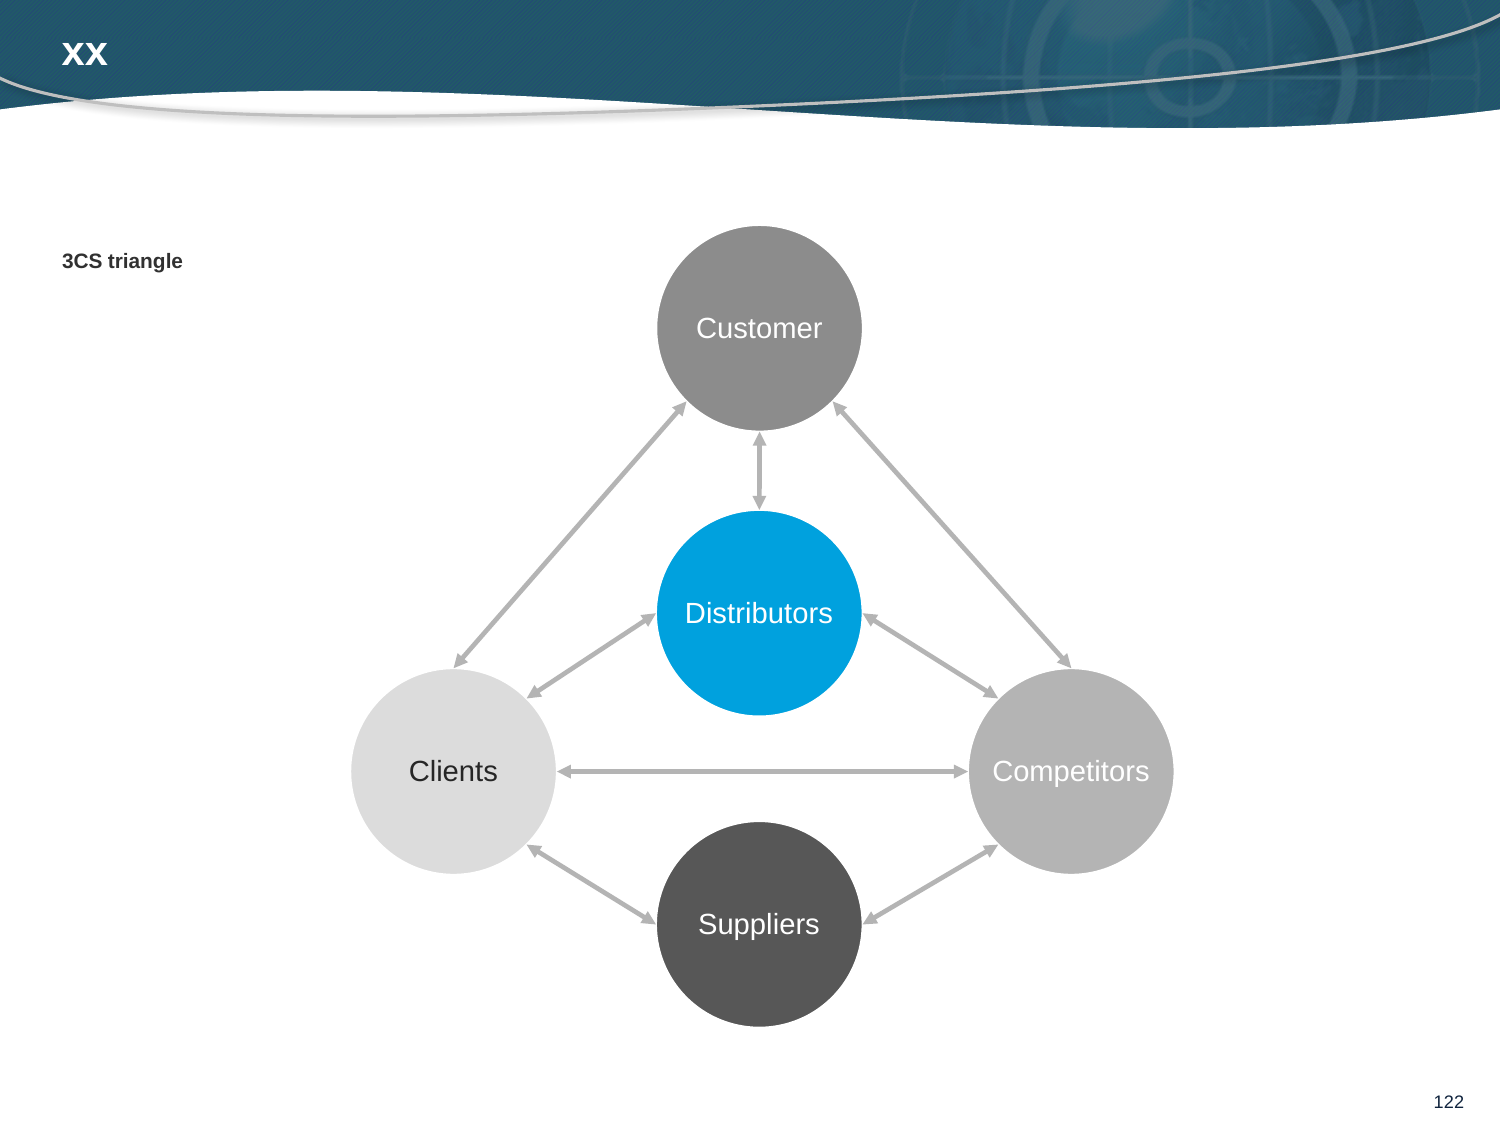

# xx
Customer
3CS triangle
Distributors
Clients
Competitors
Suppliers